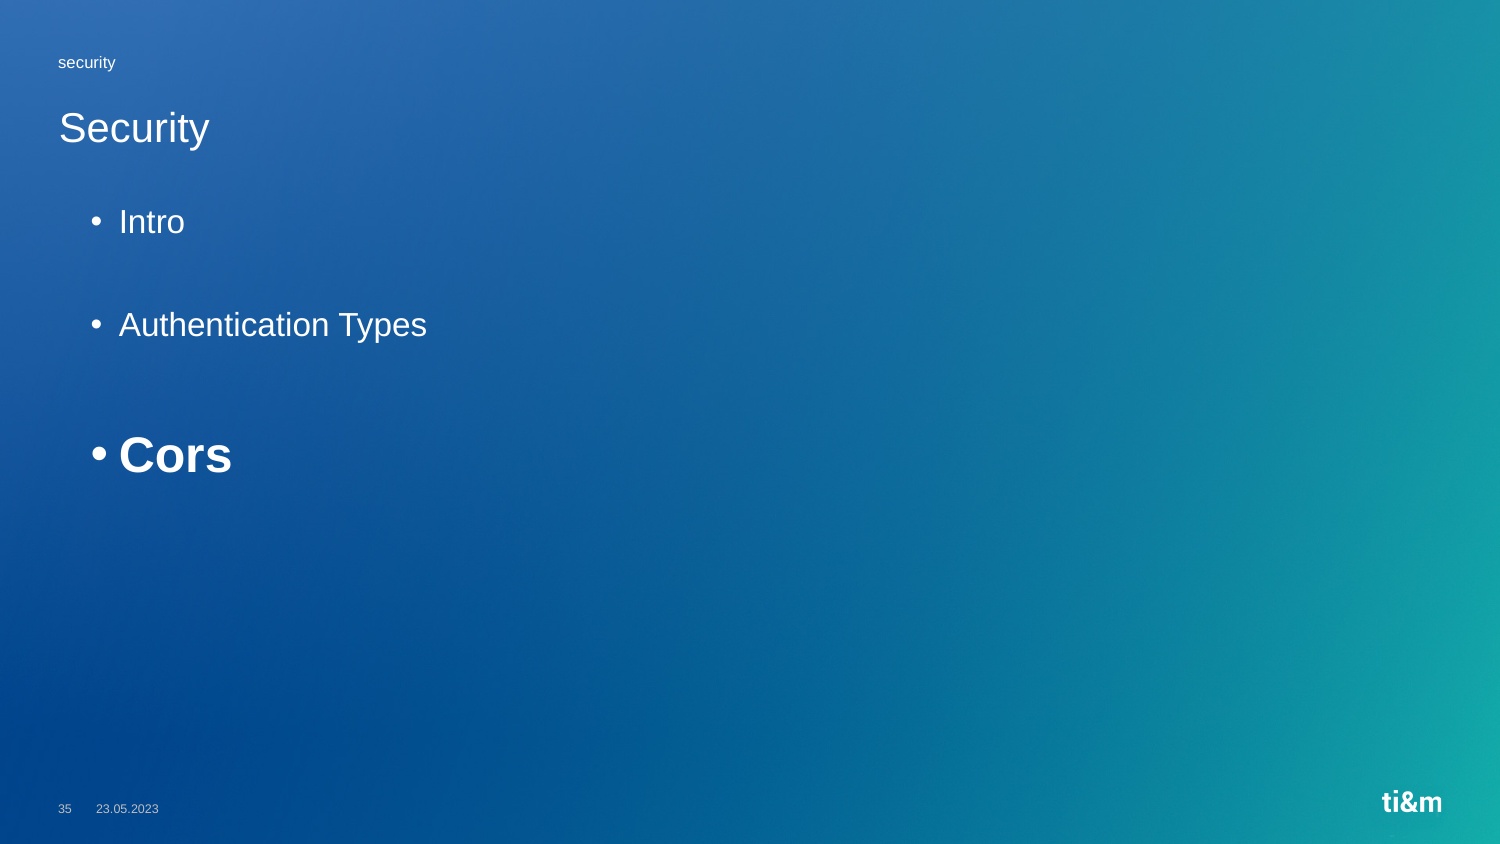

security
# Security

Intro

Authentication Types

Cors

35
23.05.2023